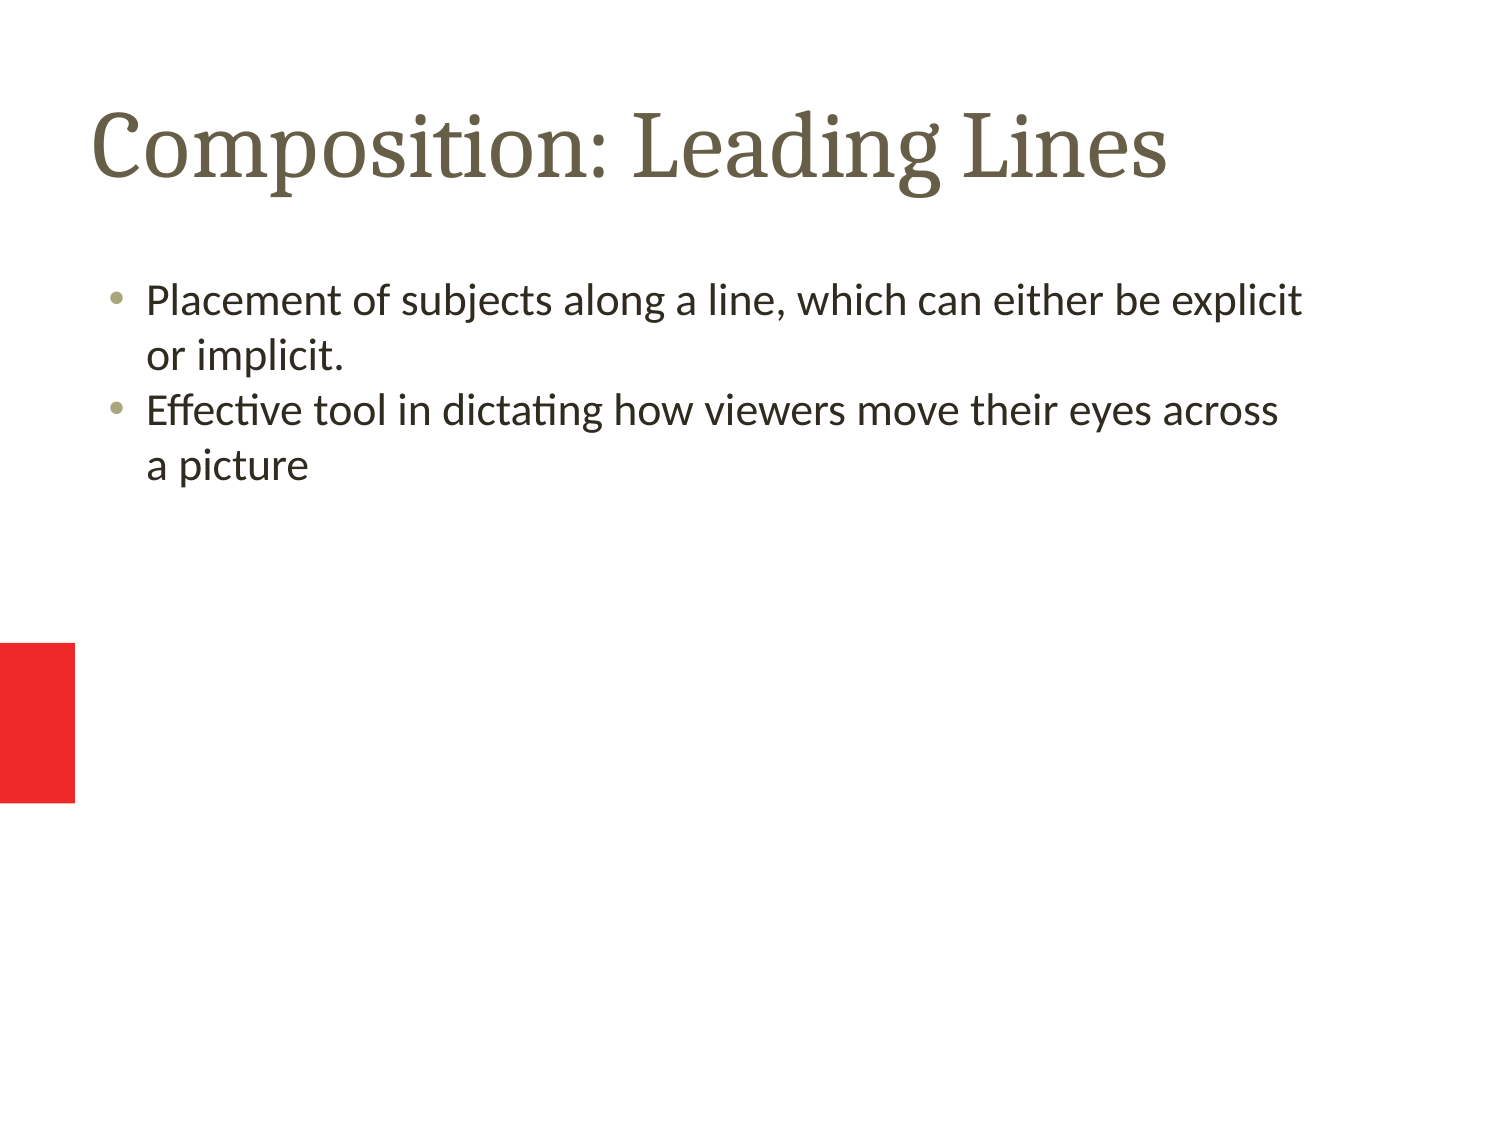

Composition: Leading Lines
Placement of subjects along a line, which can either be explicit or implicit.
Effective tool in dictating how viewers move their eyes across a picture